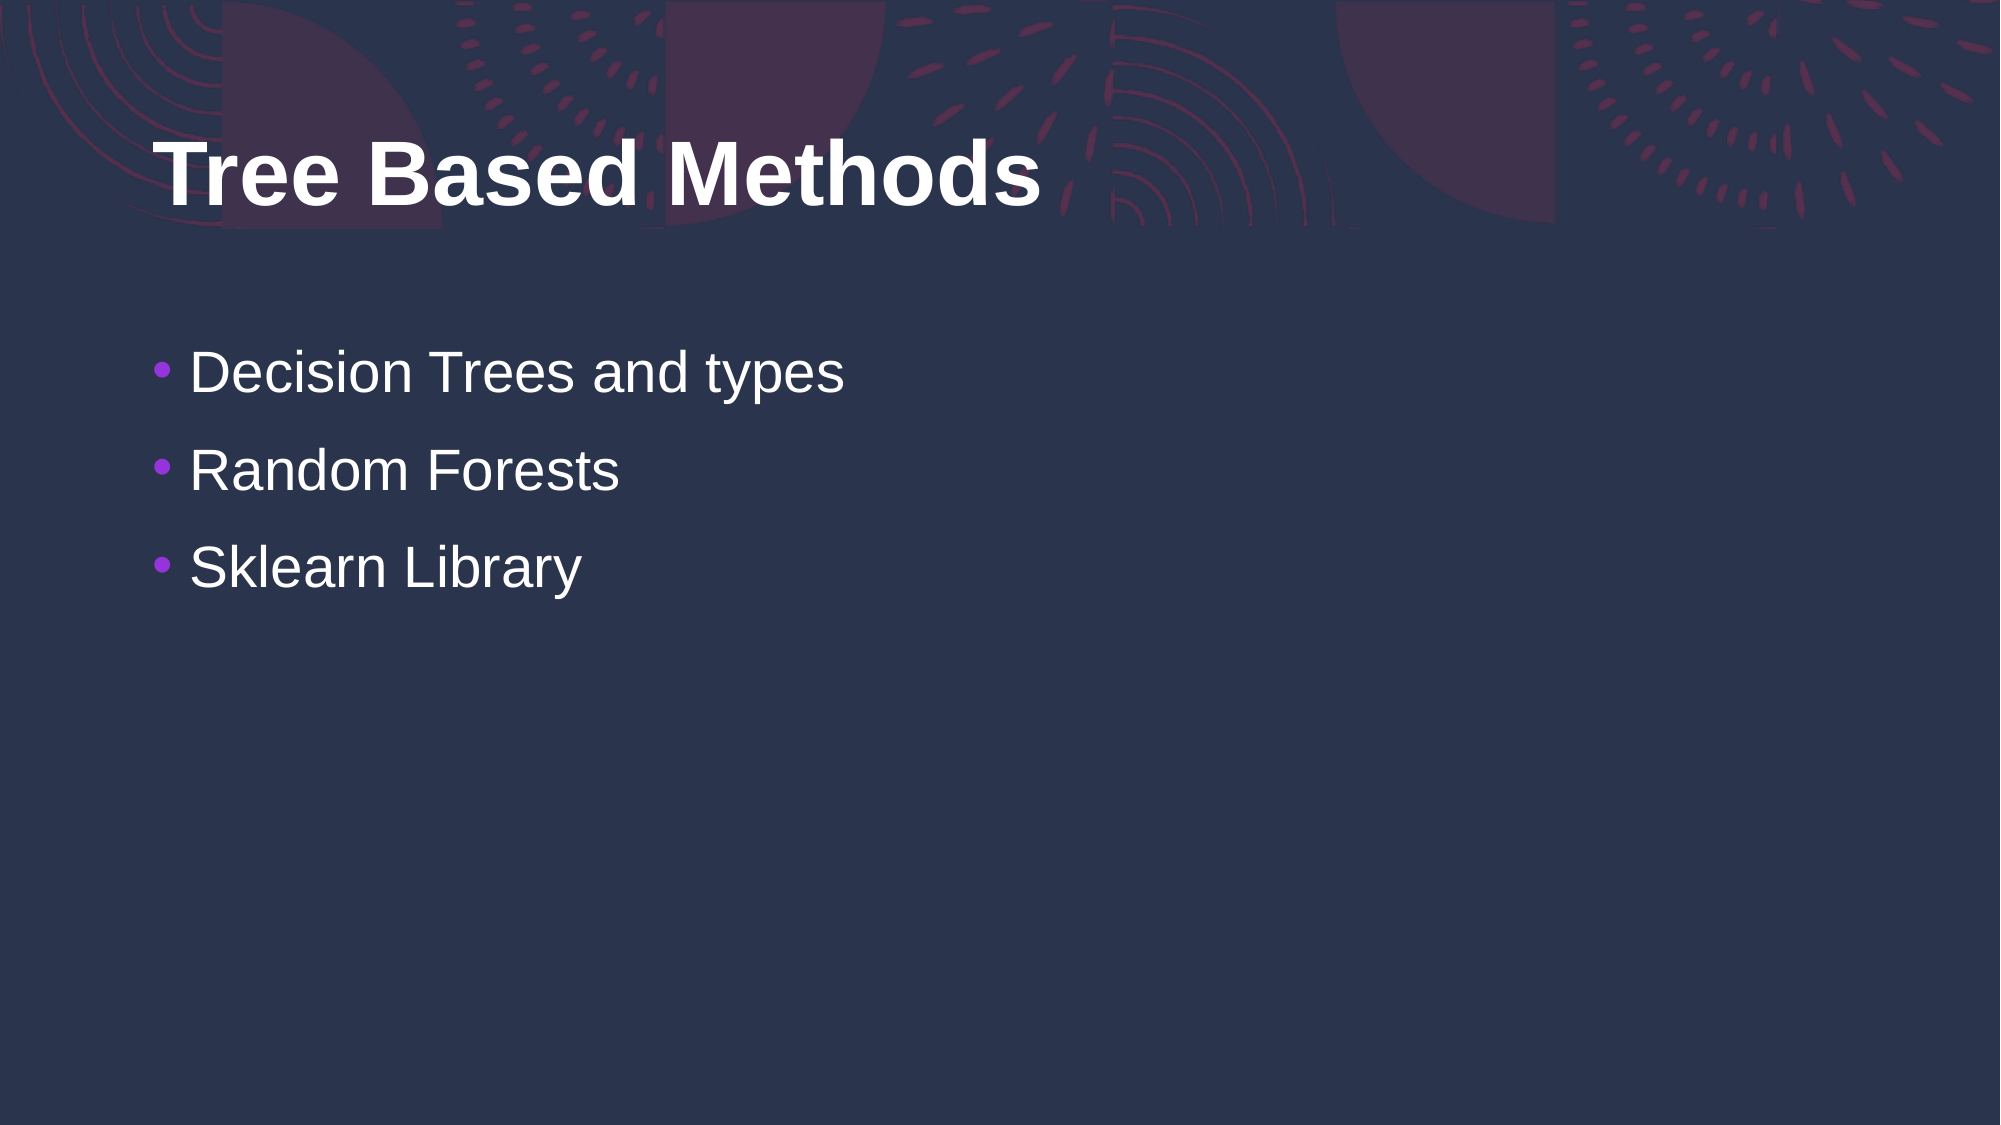

# Tree Based Methods
Decision Trees and types
Random Forests
Sklearn Library